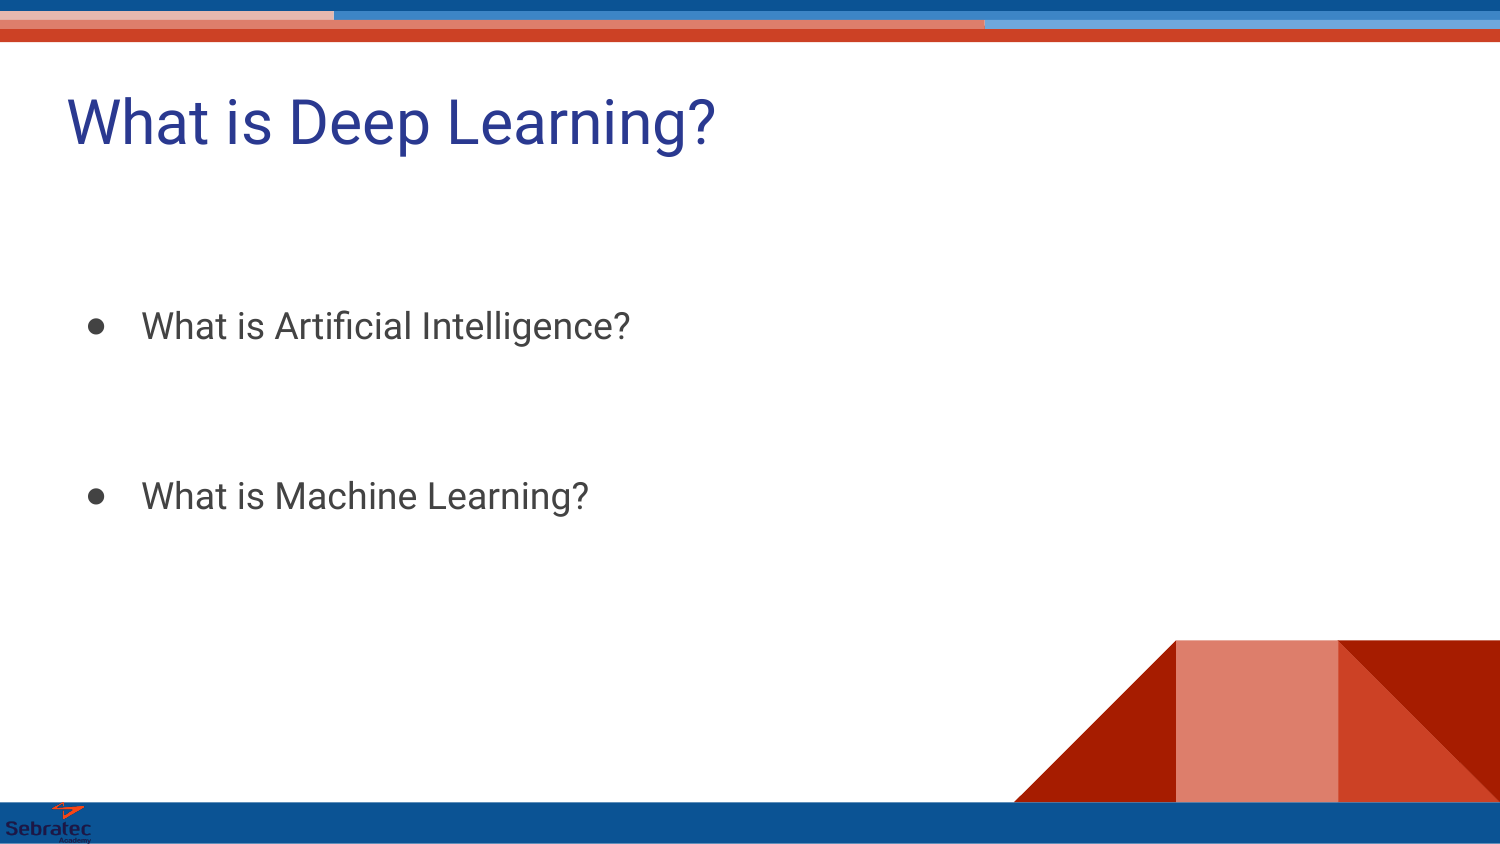

# What is Deep Learning?

What is Artificial Intelligence?

What is Machine Learning?